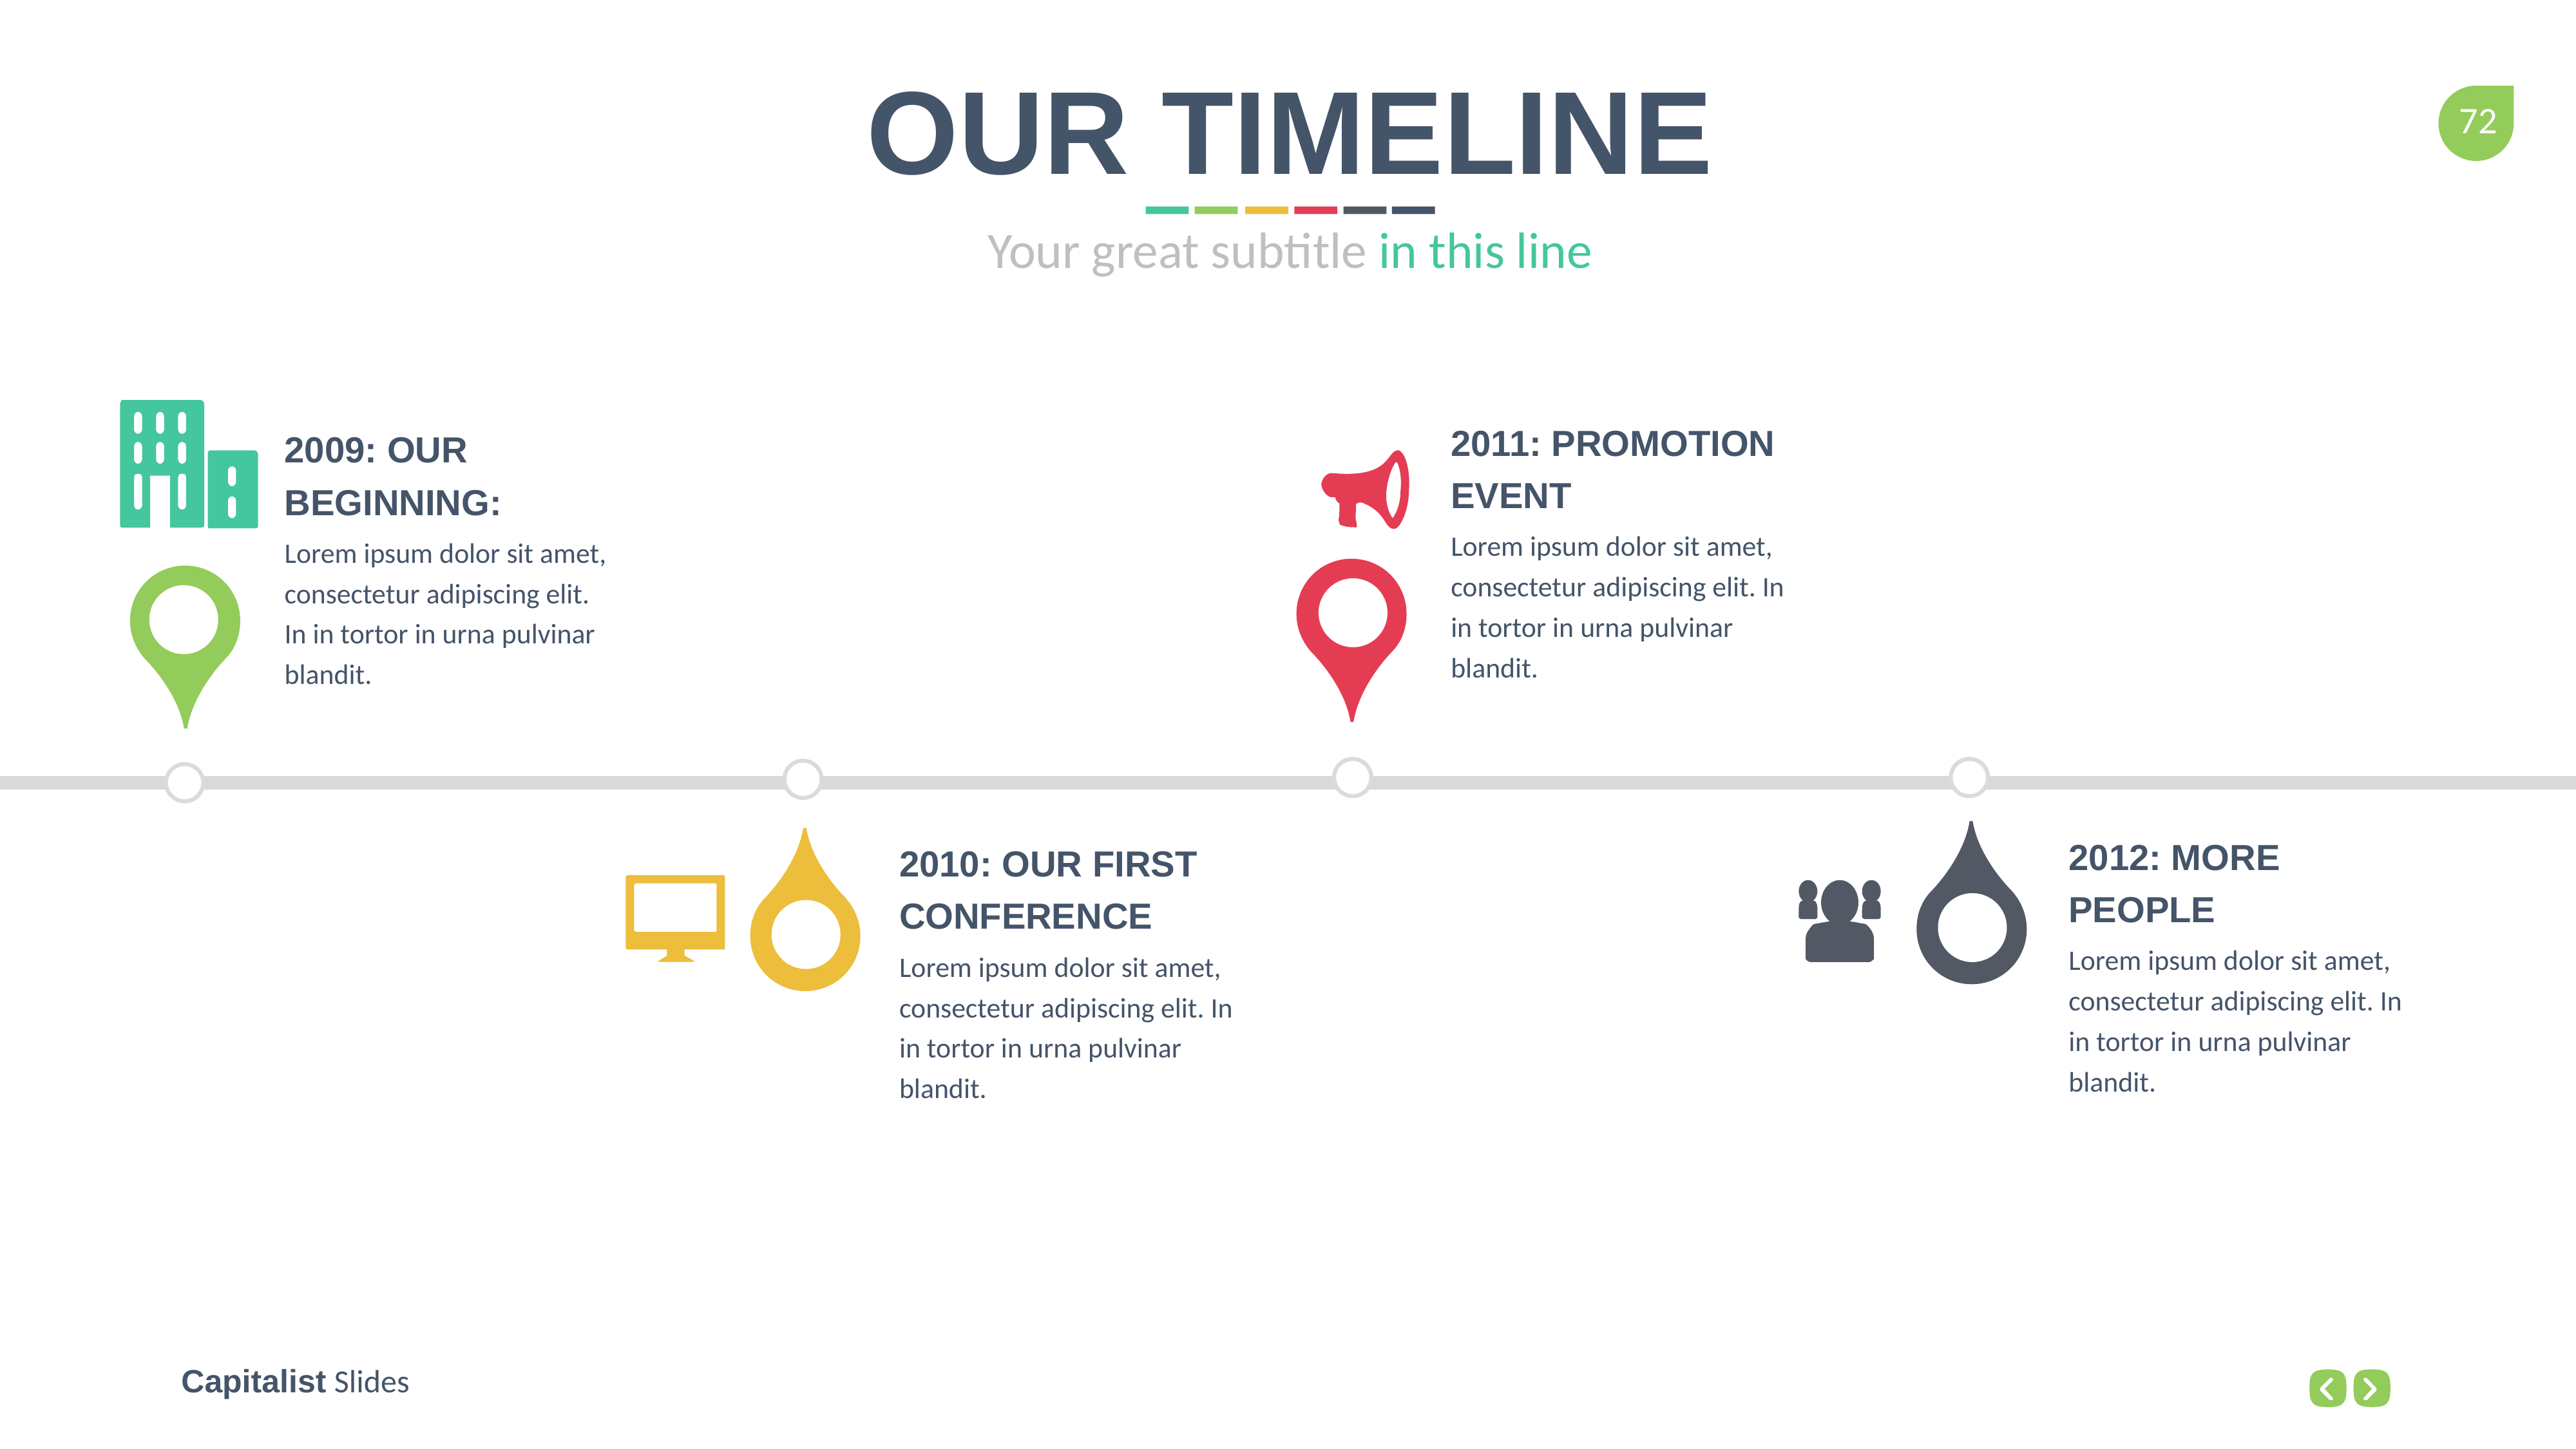

OUR TIMELINE

Your great subtitle in this line
2011: PROMOTION EVENT
Lorem ipsum dolor sit amet, consectetur adipiscing elit. In in tortor in urna pulvinar blandit.

2009: OUR BEGINNING:
Lorem ipsum dolor sit amet, consectetur adipiscing elit. In in tortor in urna pulvinar blandit.

2012: MORE PEOPLE
Lorem ipsum dolor sit amet, consectetur adipiscing elit. In in tortor in urna pulvinar blandit.
2010: OUR FIRST CONFERENCE
Lorem ipsum dolor sit amet, consectetur adipiscing elit. In in tortor in urna pulvinar blandit.